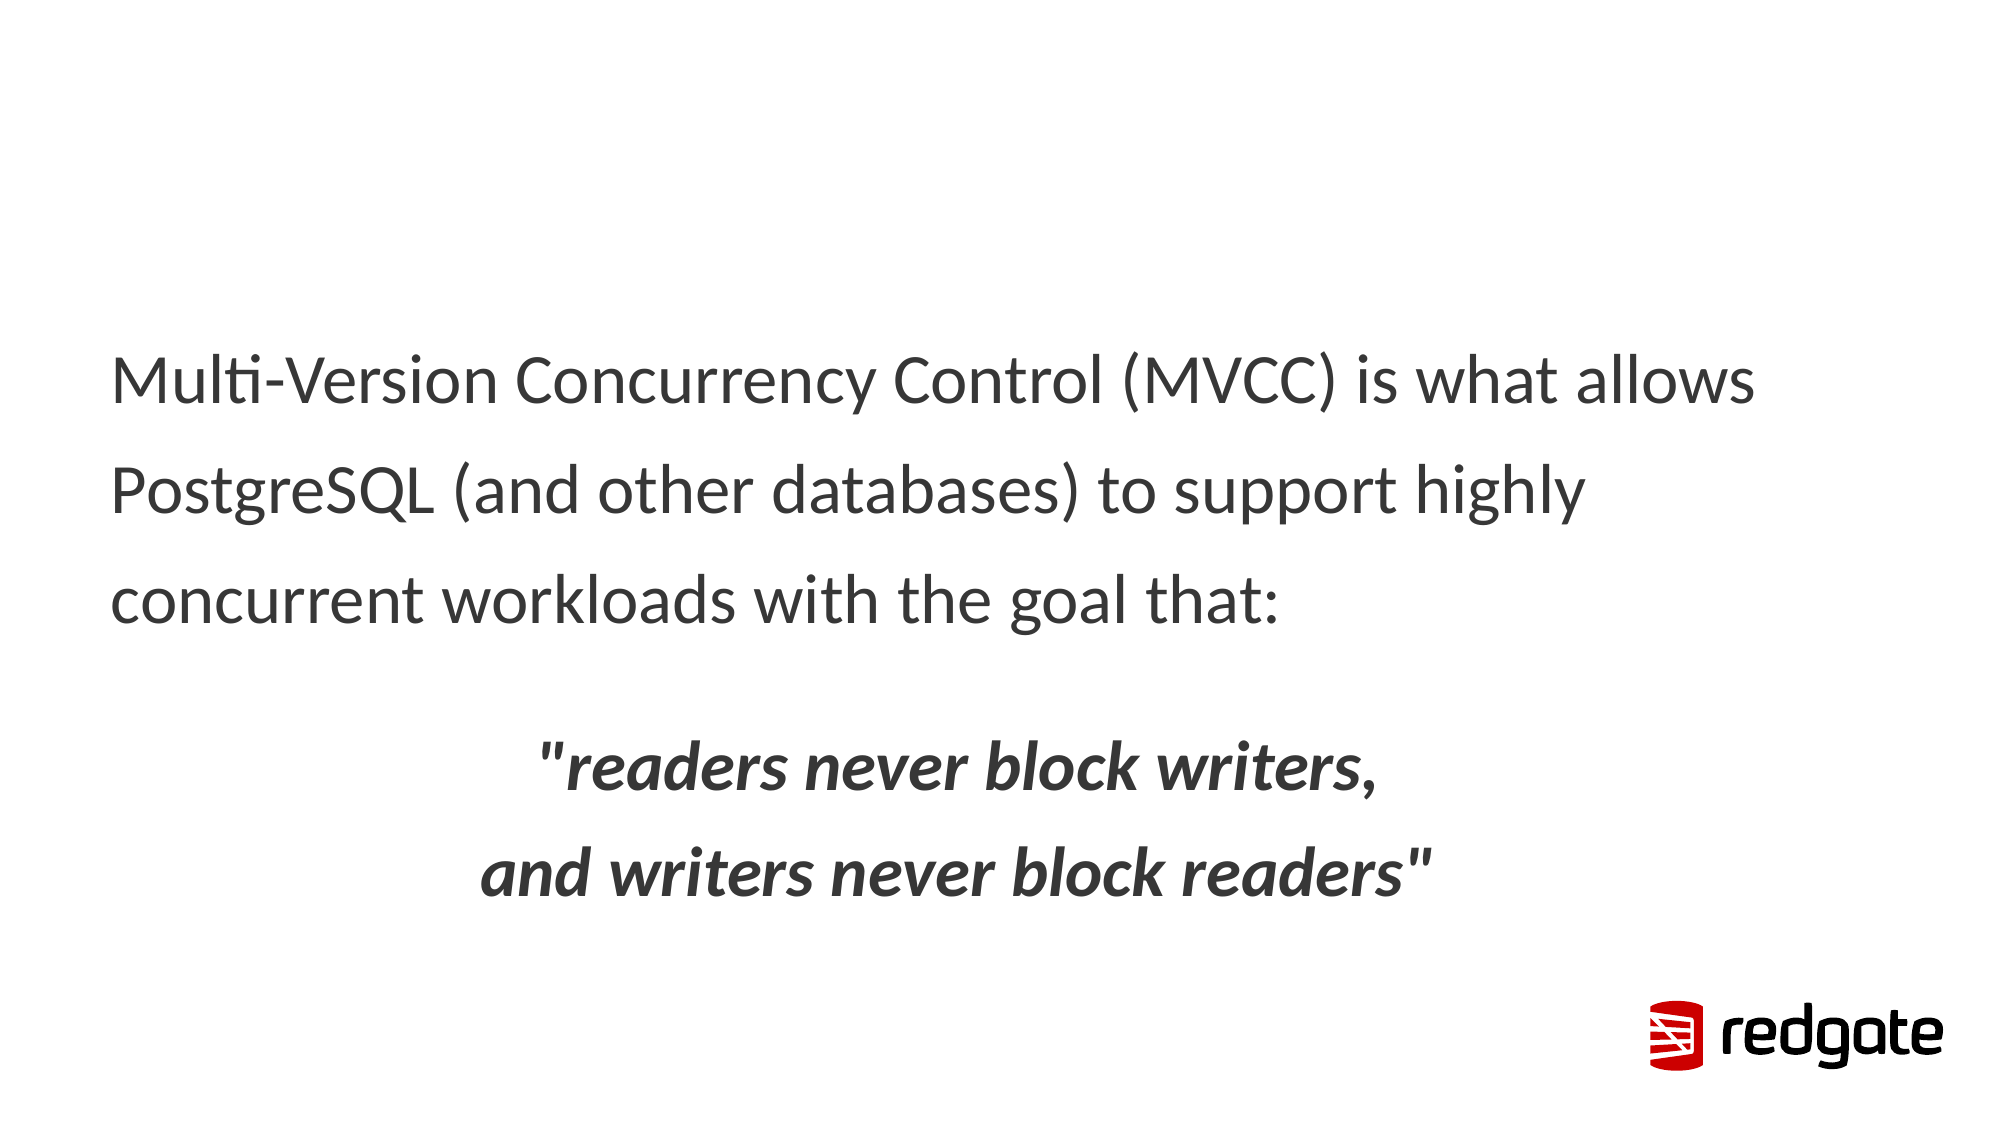

#
Multi-Version Concurrency Control (MVCC) is what allows PostgreSQL (and other databases) to support highly concurrent workloads with the goal that:

"readers never block writers,
and writers never block readers"